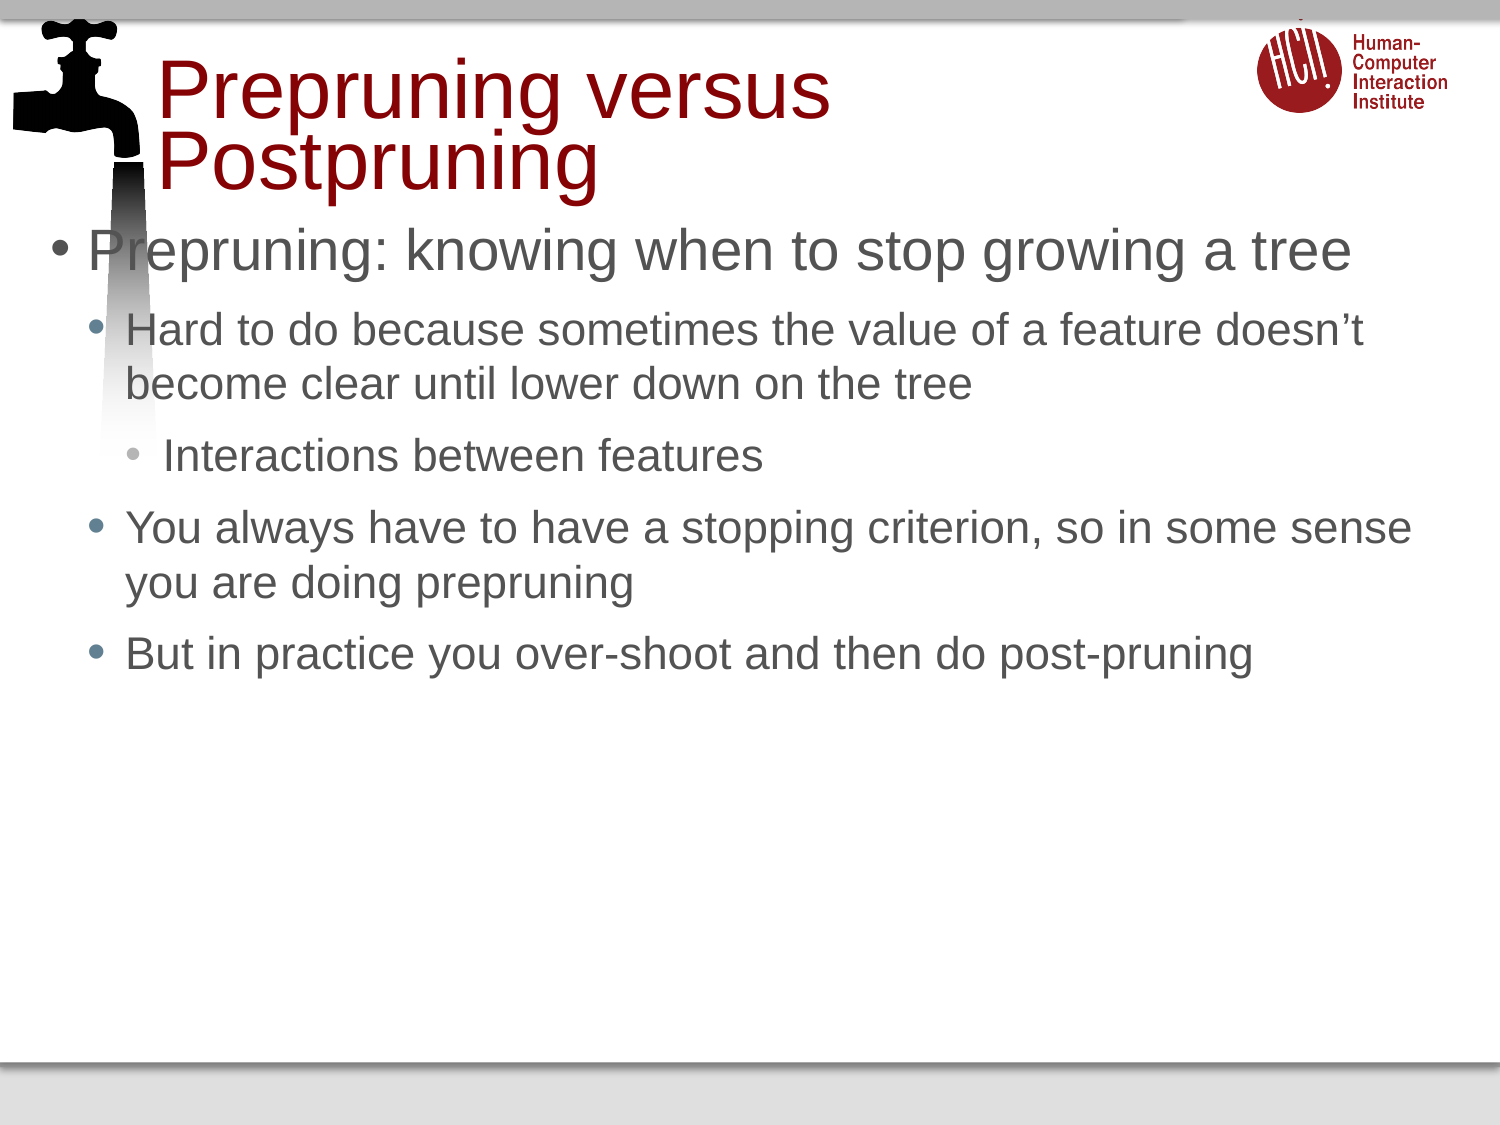

# Prepruning versus Postpruning
Prepruning: knowing when to stop growing a tree
Hard to do because sometimes the value of a feature doesn’t become clear until lower down on the tree
Interactions between features
You always have to have a stopping criterion, so in some sense you are doing prepruning
But in practice you over-shoot and then do post-pruning